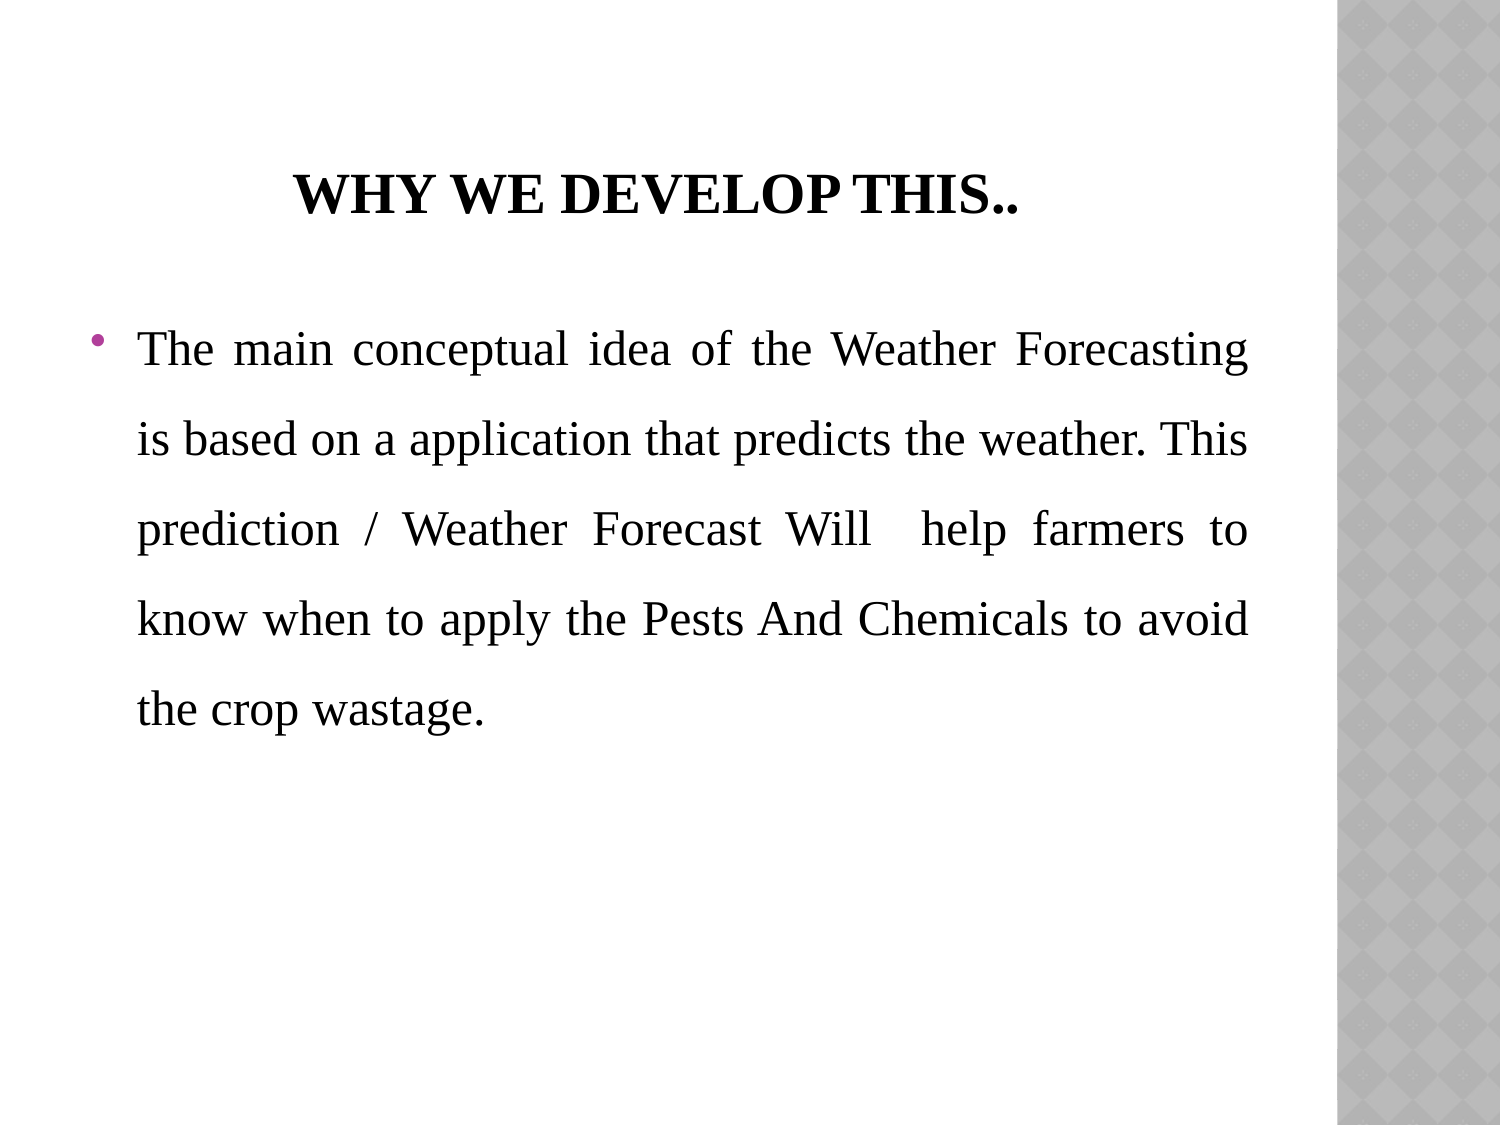

# WHY WE DEVELOP THIS..
The main conceptual idea of the Weather Forecasting is based on a application that predicts the weather. This prediction / Weather Forecast Will  help farmers to know when to apply the Pests And Chemicals to avoid the crop wastage.